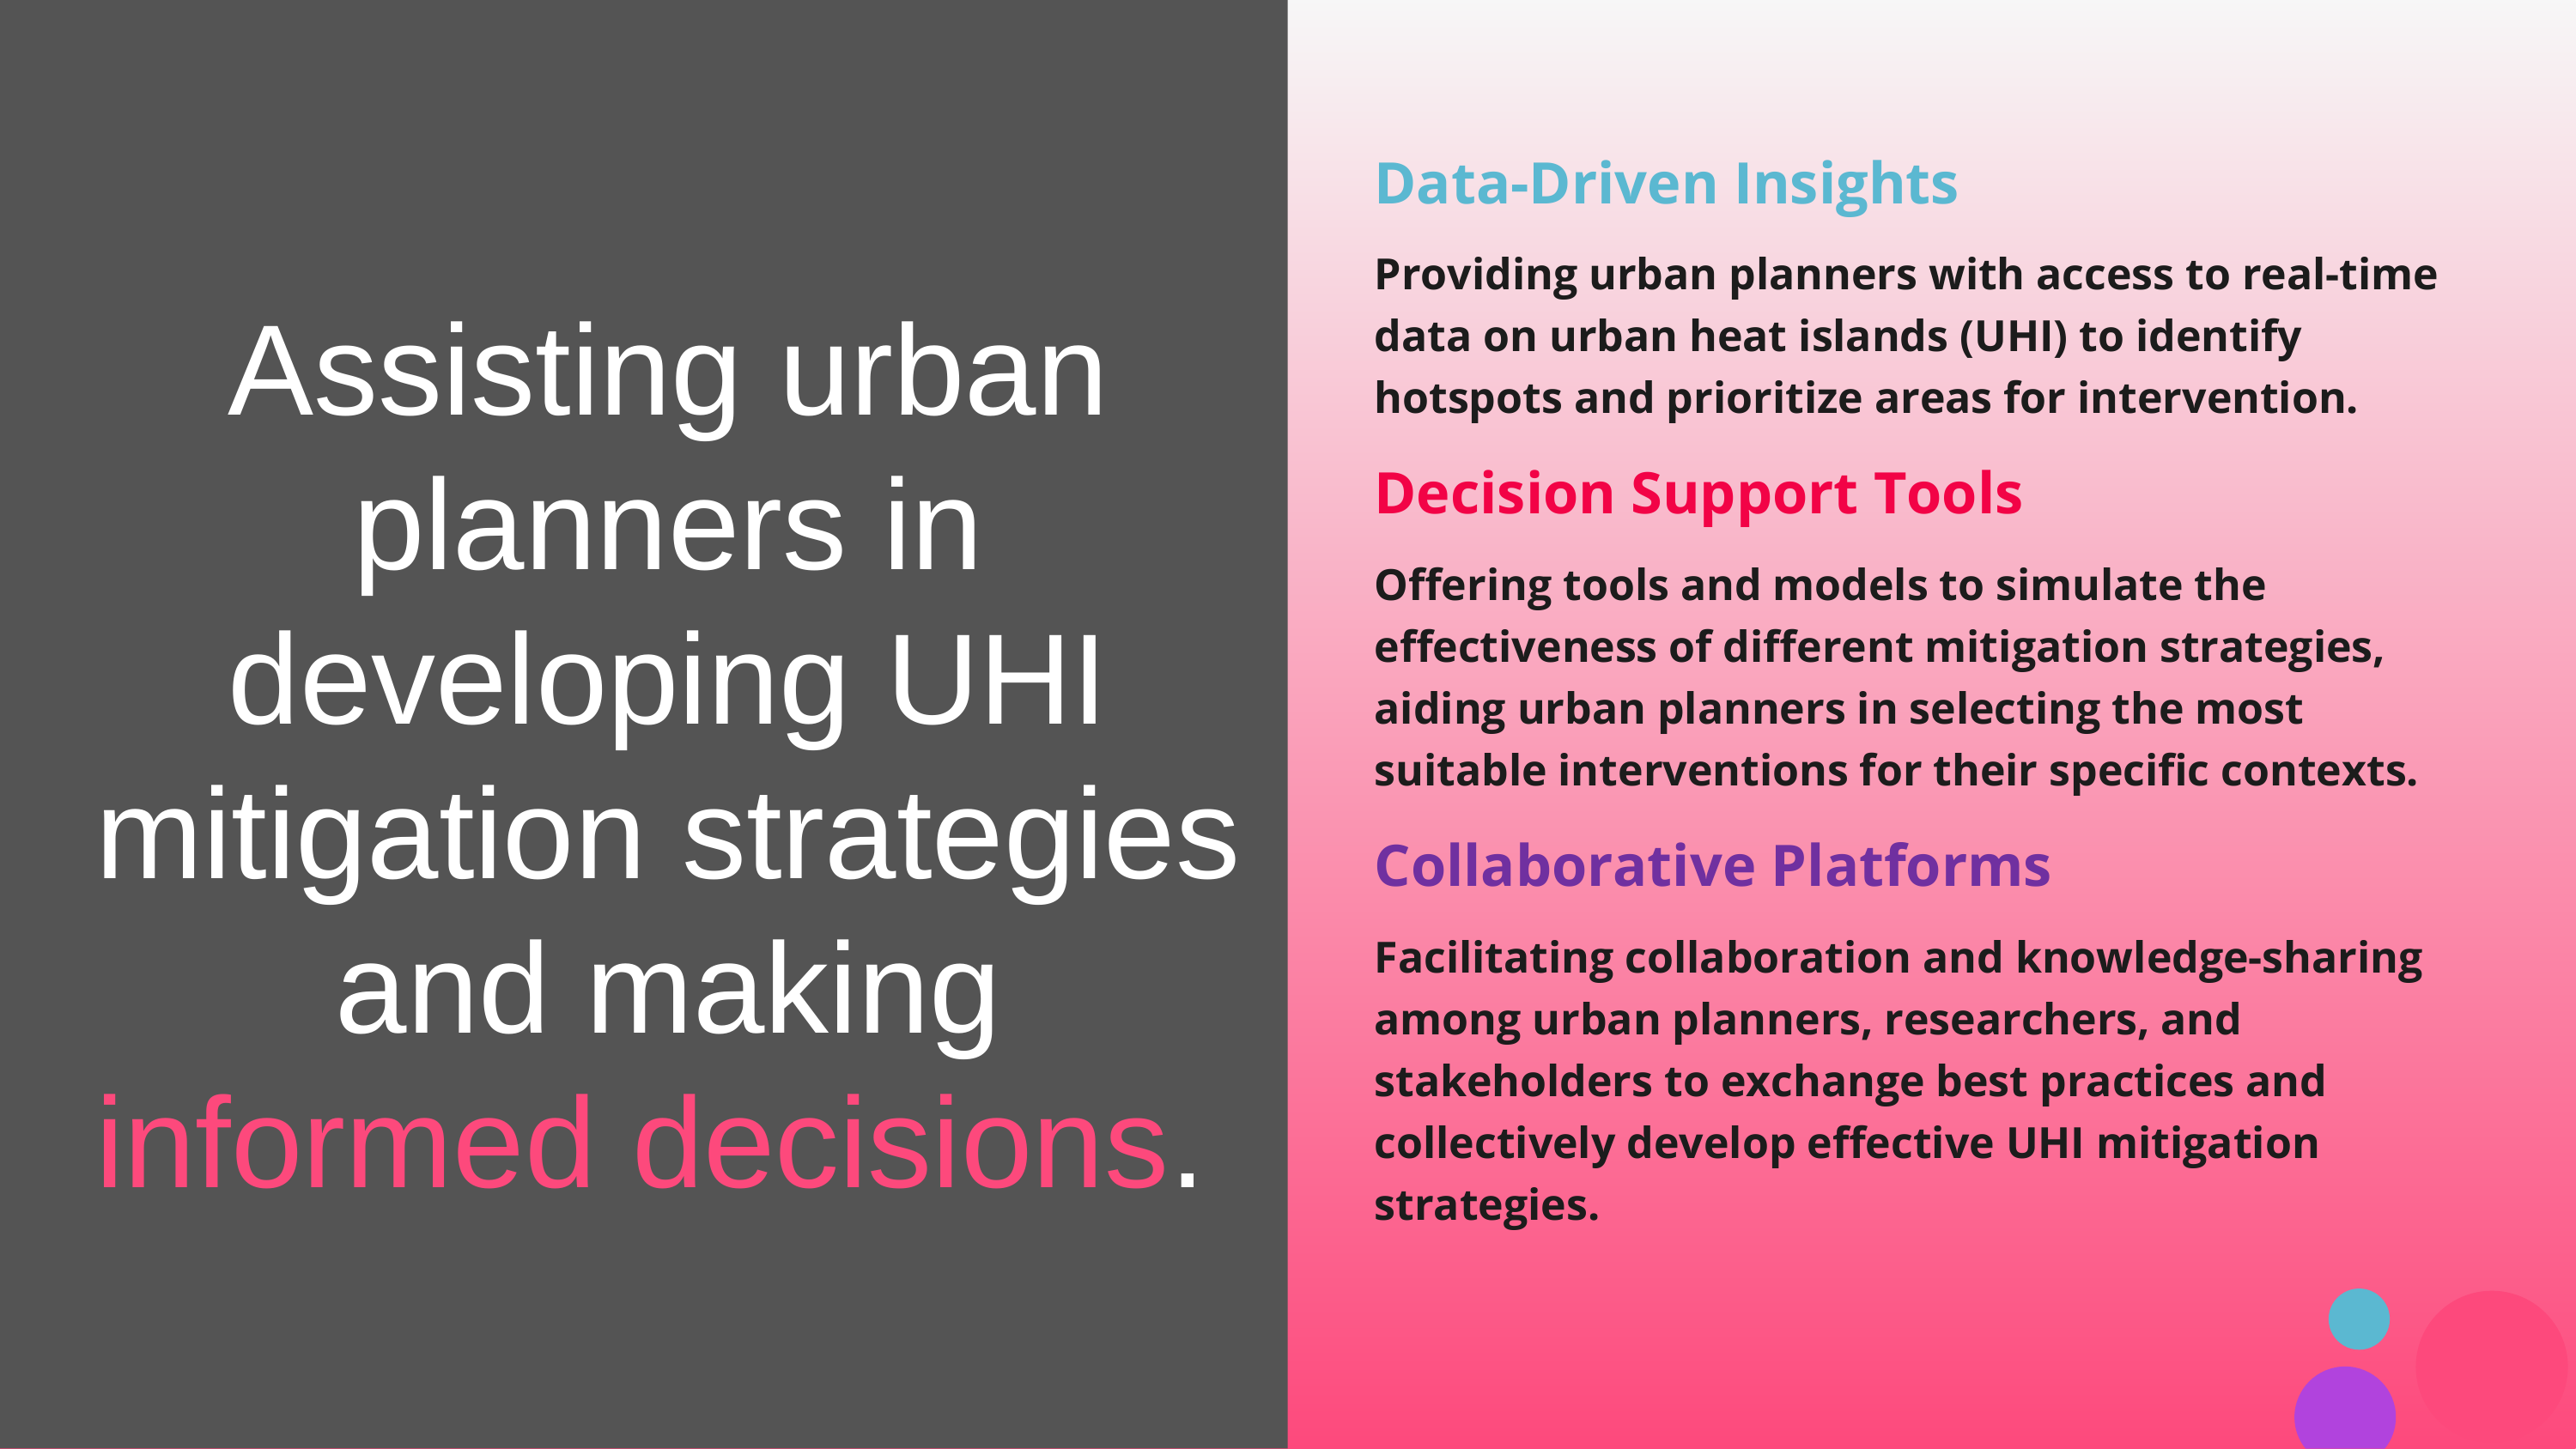

# Assisting urban planners in developing UHI mitigation strategies and making informed decisions.
Data-Driven Insights
Providing urban planners with access to real-time data on urban heat islands (UHI) to identify hotspots and prioritize areas for intervention.
Decision Support Tools
Offering tools and models to simulate the effectiveness of different mitigation strategies, aiding urban planners in selecting the most suitable interventions for their specific contexts.
Collaborative Platforms
Facilitating collaboration and knowledge-sharing among urban planners, researchers, and stakeholders to exchange best practices and collectively develop effective UHI mitigation strategies.